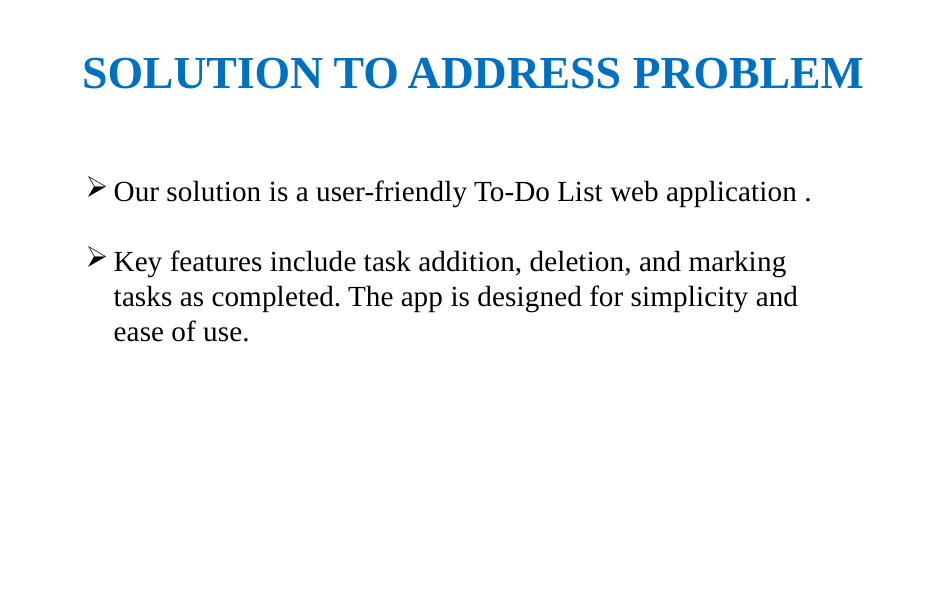

SOLUTION TO ADDRESS PROBLEM
Our solution is a user-friendly To-Do List web application .

Key features include task addition, deletion, and marking tasks as completed. The app is designed for simplicity and ease of use.